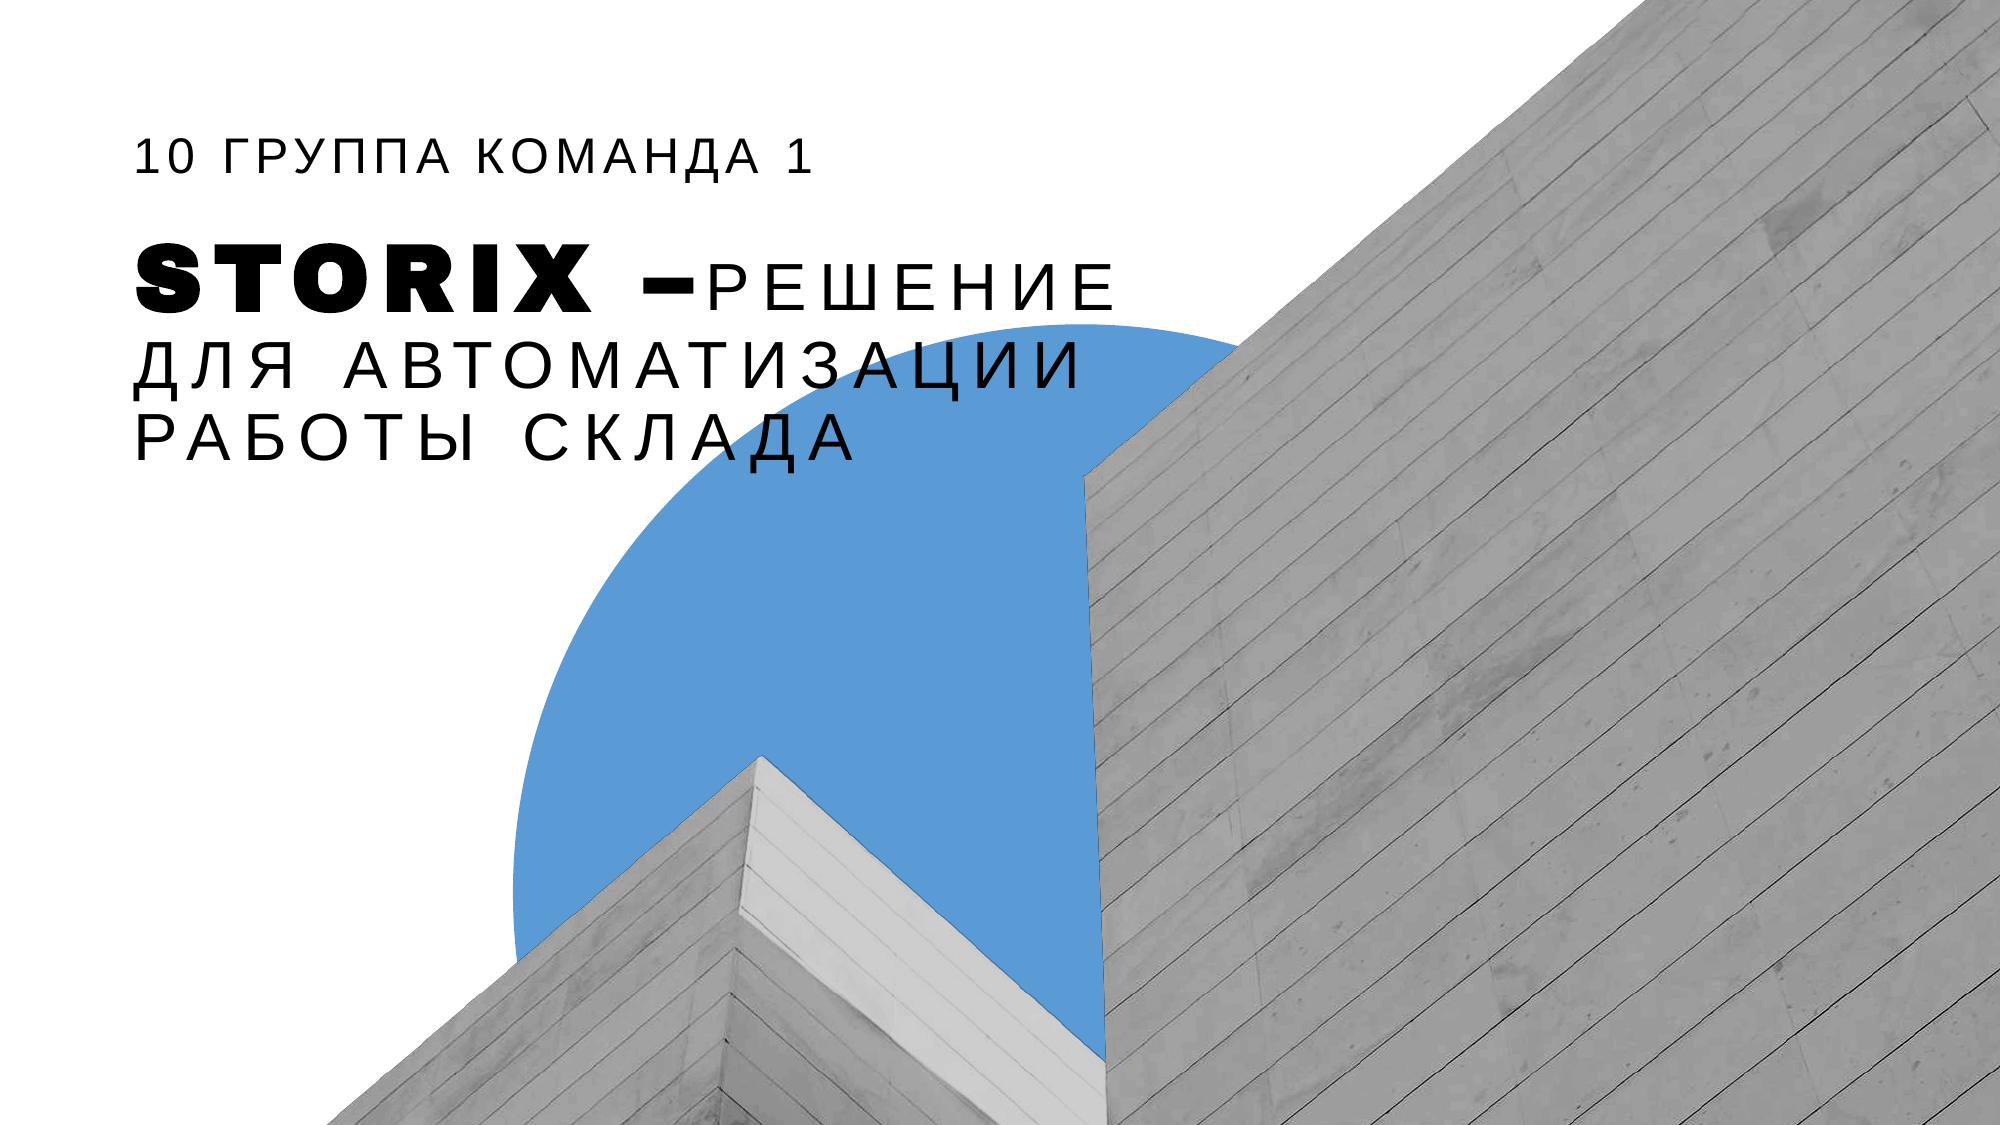

10 группа команда 1
# Storix –решение для автоматизации работы склада